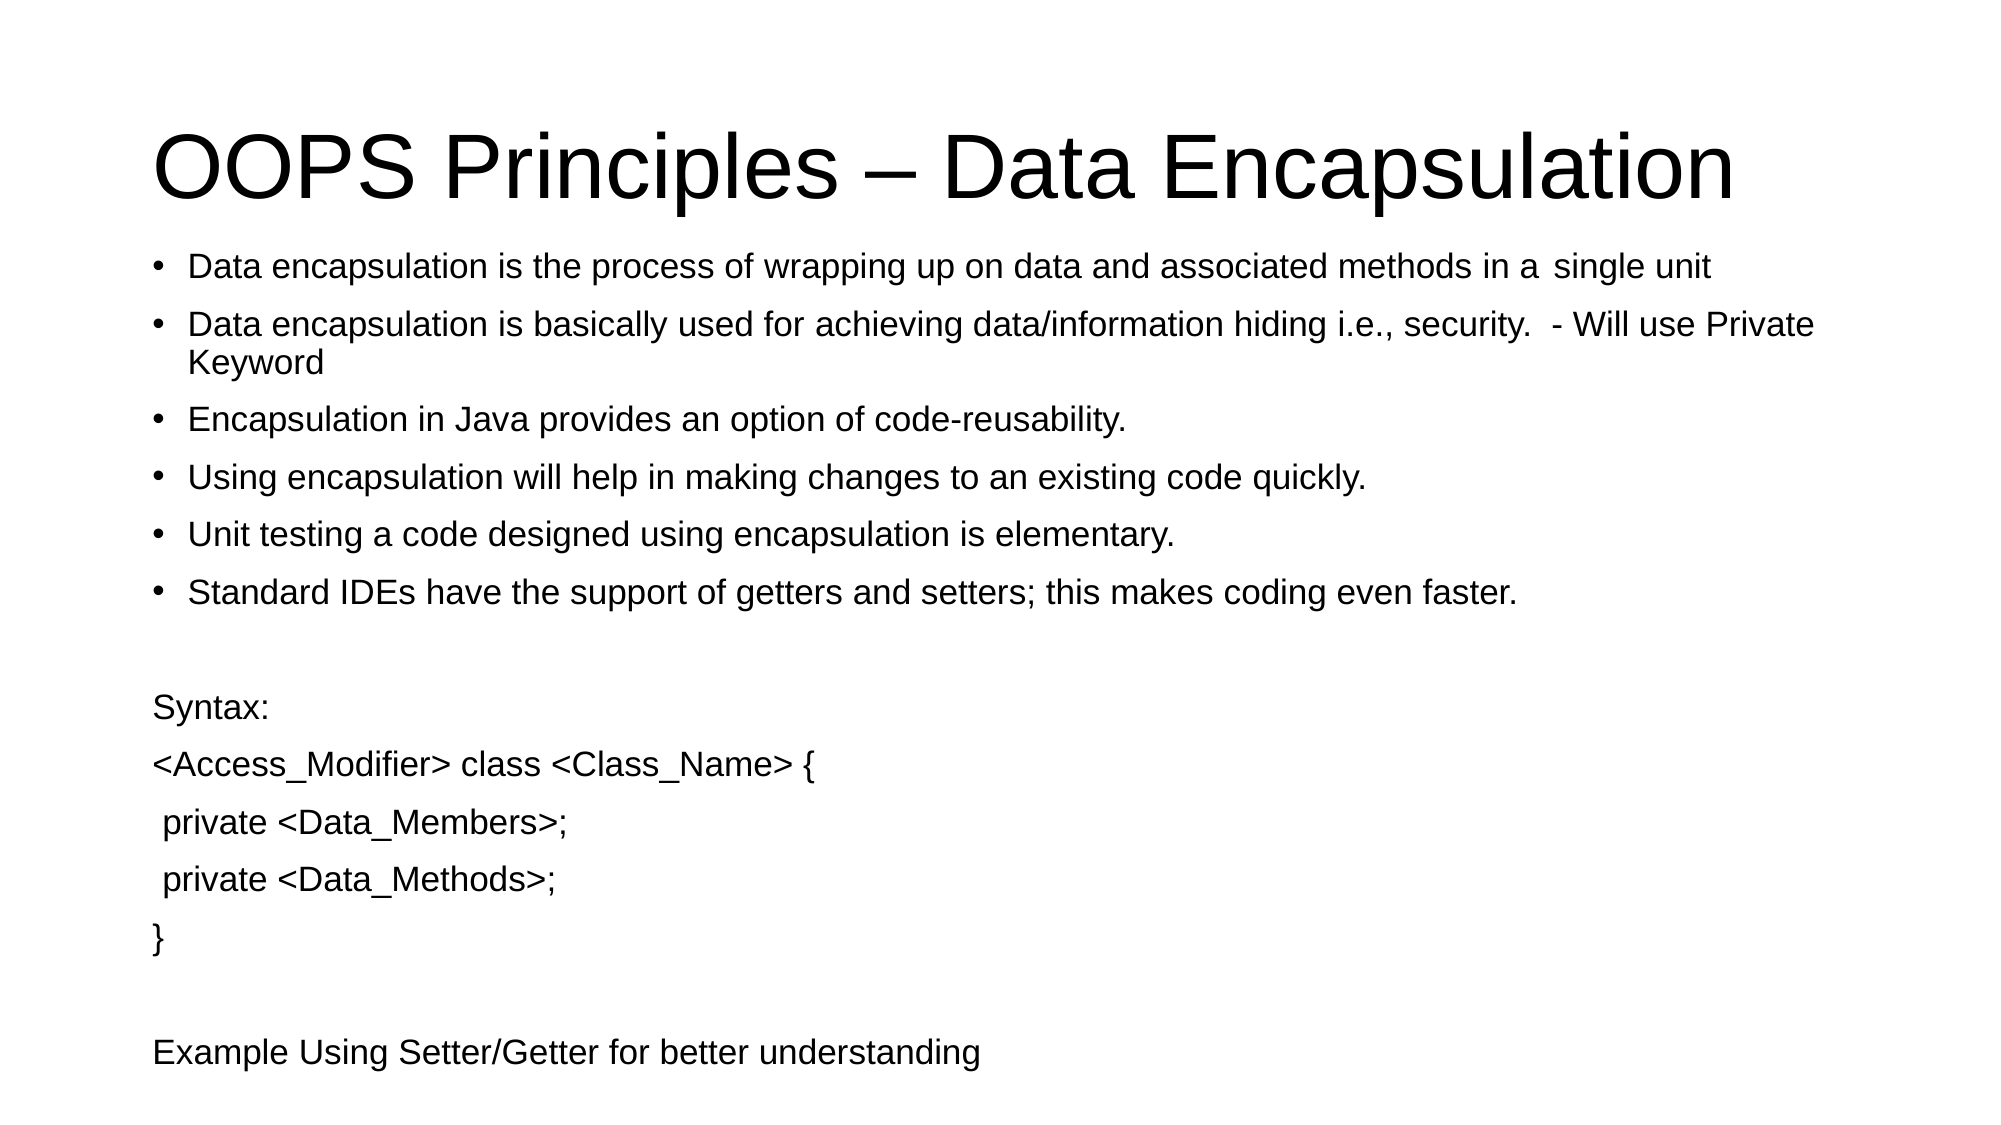

# OOPS Principles – Data Encapsulation
Data encapsulation is the process of wrapping up on data and associated methods in a  single unit
Data encapsulation is basically used for achieving data/information hiding i.e., security.  - Will use Private Keyword
Encapsulation in Java provides an option of code-reusability.
Using encapsulation will help in making changes to an existing code quickly.
Unit testing a code designed using encapsulation is elementary.
Standard IDEs have the support of getters and setters; this makes coding even faster.

Syntax:
<Access_Modifier> class <Class_Name> {
 private <Data_Members>;
 private <Data_Methods>;
}

Example Using Setter/Getter for better understanding